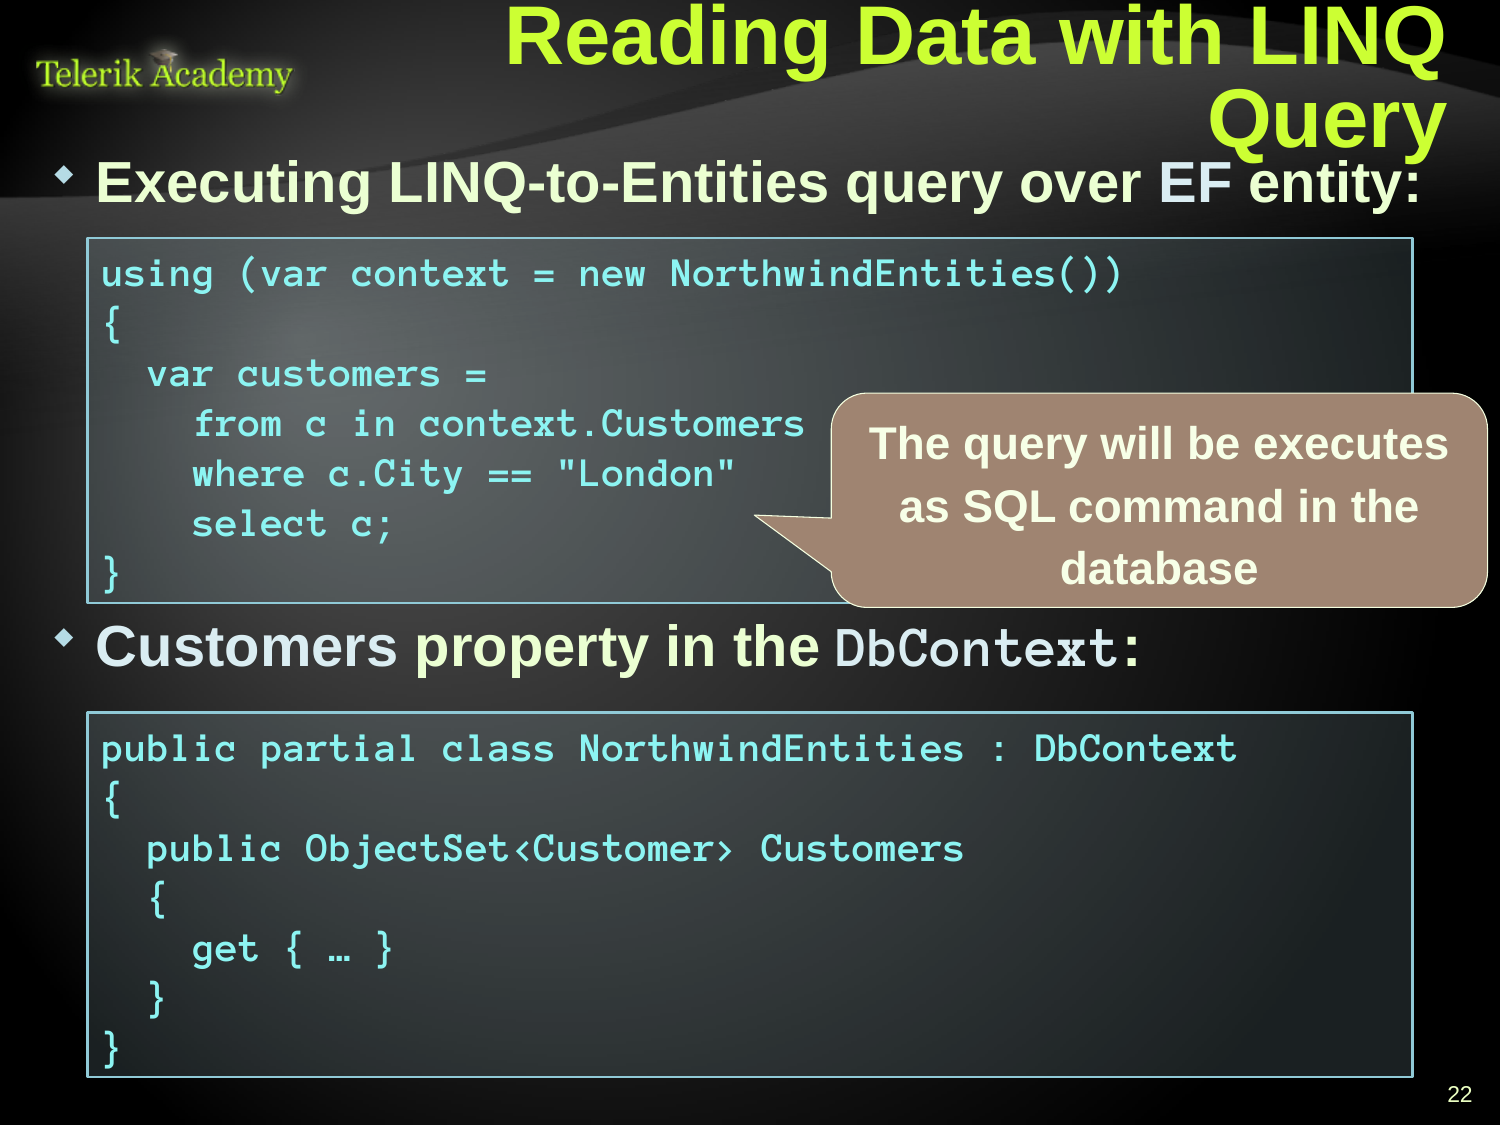

# Reading Data with LINQ Query
Executing LINQ-to-Entities query over EF entity:

Customers property in the DbContext:
using (var context = new NorthwindEntities())
{
  var customers =
    from c in context.Customers
    where c.City == "London"
    select c;
}
The query will be executes as SQL command in the database
public partial class NorthwindEntities : DbContext
{
  public ObjectSet<Customer> Customers
  {
    get { … }
  }
}
22